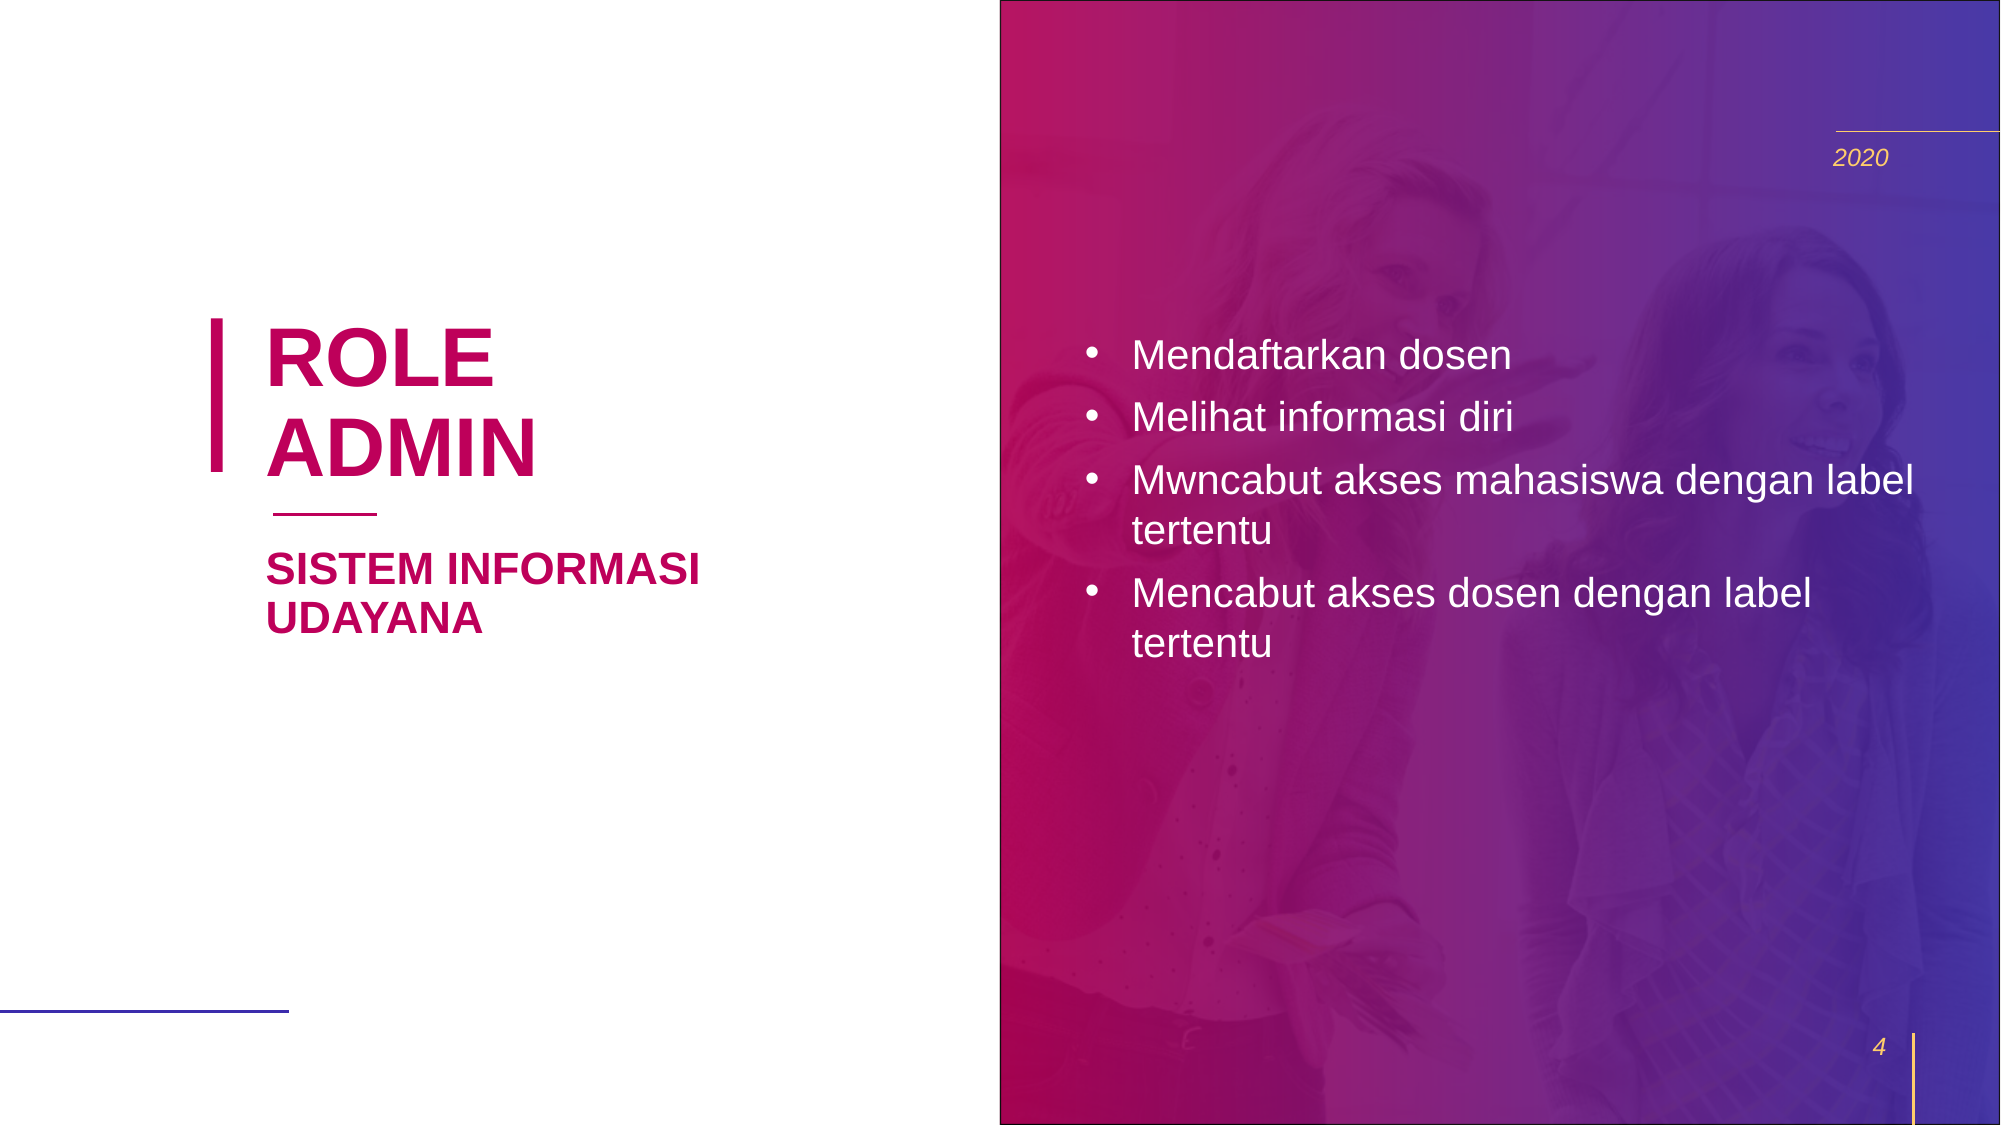

2020
# ROLE ADMIN
Mendaftarkan dosen
Melihat informasi diri
Mwncabut akses mahasiswa dengan label tertentu
Mencabut akses dosen dengan label tertentu
SISTEM INFORMASI
UDAYANA
4